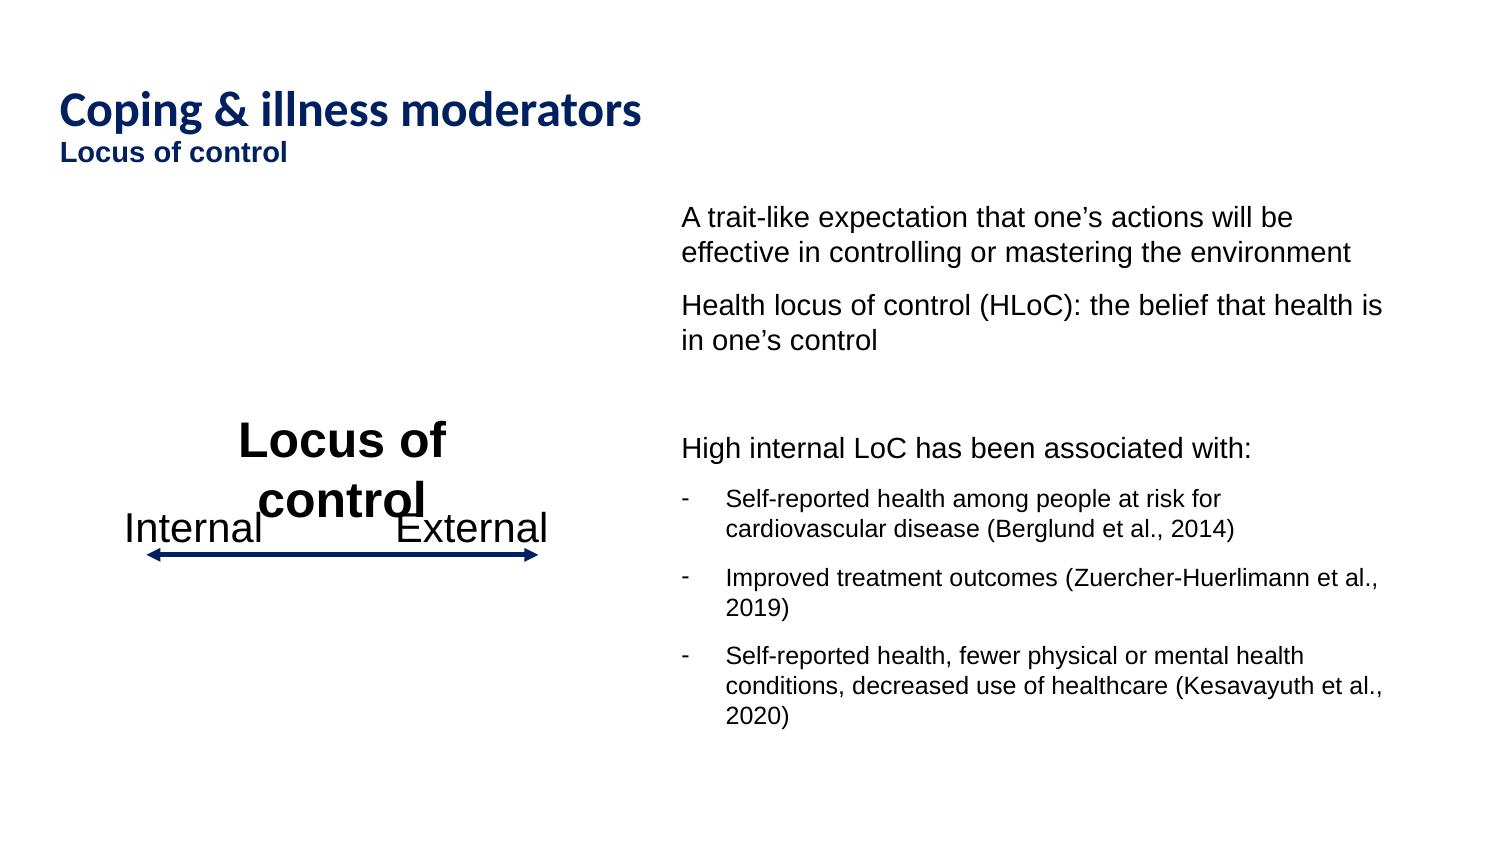

Coping & illness moderators
Locus of control
A trait-like expectation that one’s actions will be effective in controlling or mastering the environment
Health locus of control (HLoC): the belief that health is in one’s control

High internal LoC has been associated with:
Self-reported health among people at risk for cardiovascular disease (Berglund et al., 2014)
Improved treatment outcomes (Zuercher-Huerlimann et al., 2019)
Self-reported health, fewer physical or mental health conditions, decreased use of healthcare (Kesavayuth et al., 2020)

Locus of control
Internal

External